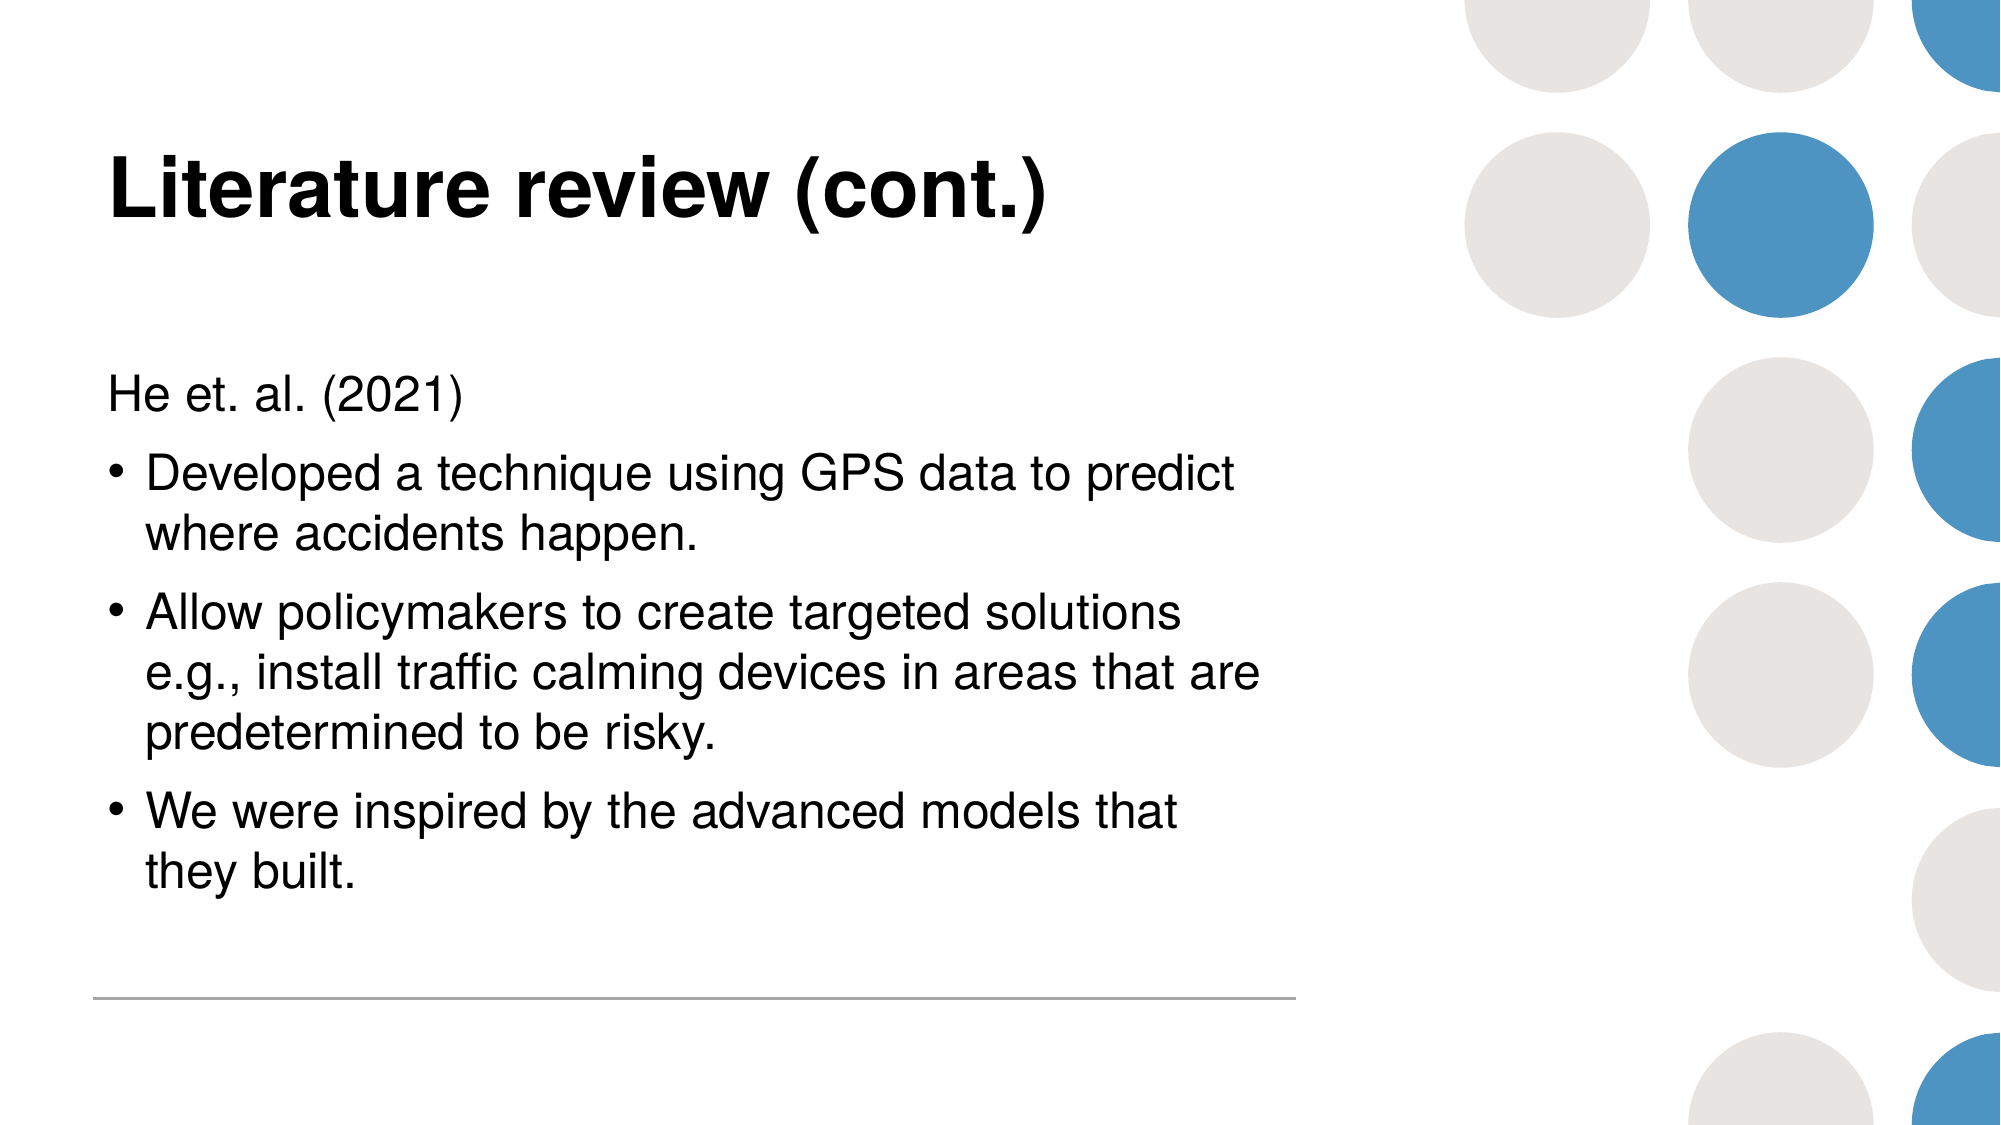

# Literature review (cont.)
He et. al. (2021)
Developed a technique using GPS data to predict where accidents happen.
Allow policymakers to create targeted solutions e.g., install traffic calming devices in areas that are predetermined to be risky.
We were inspired by the advanced models that they built.